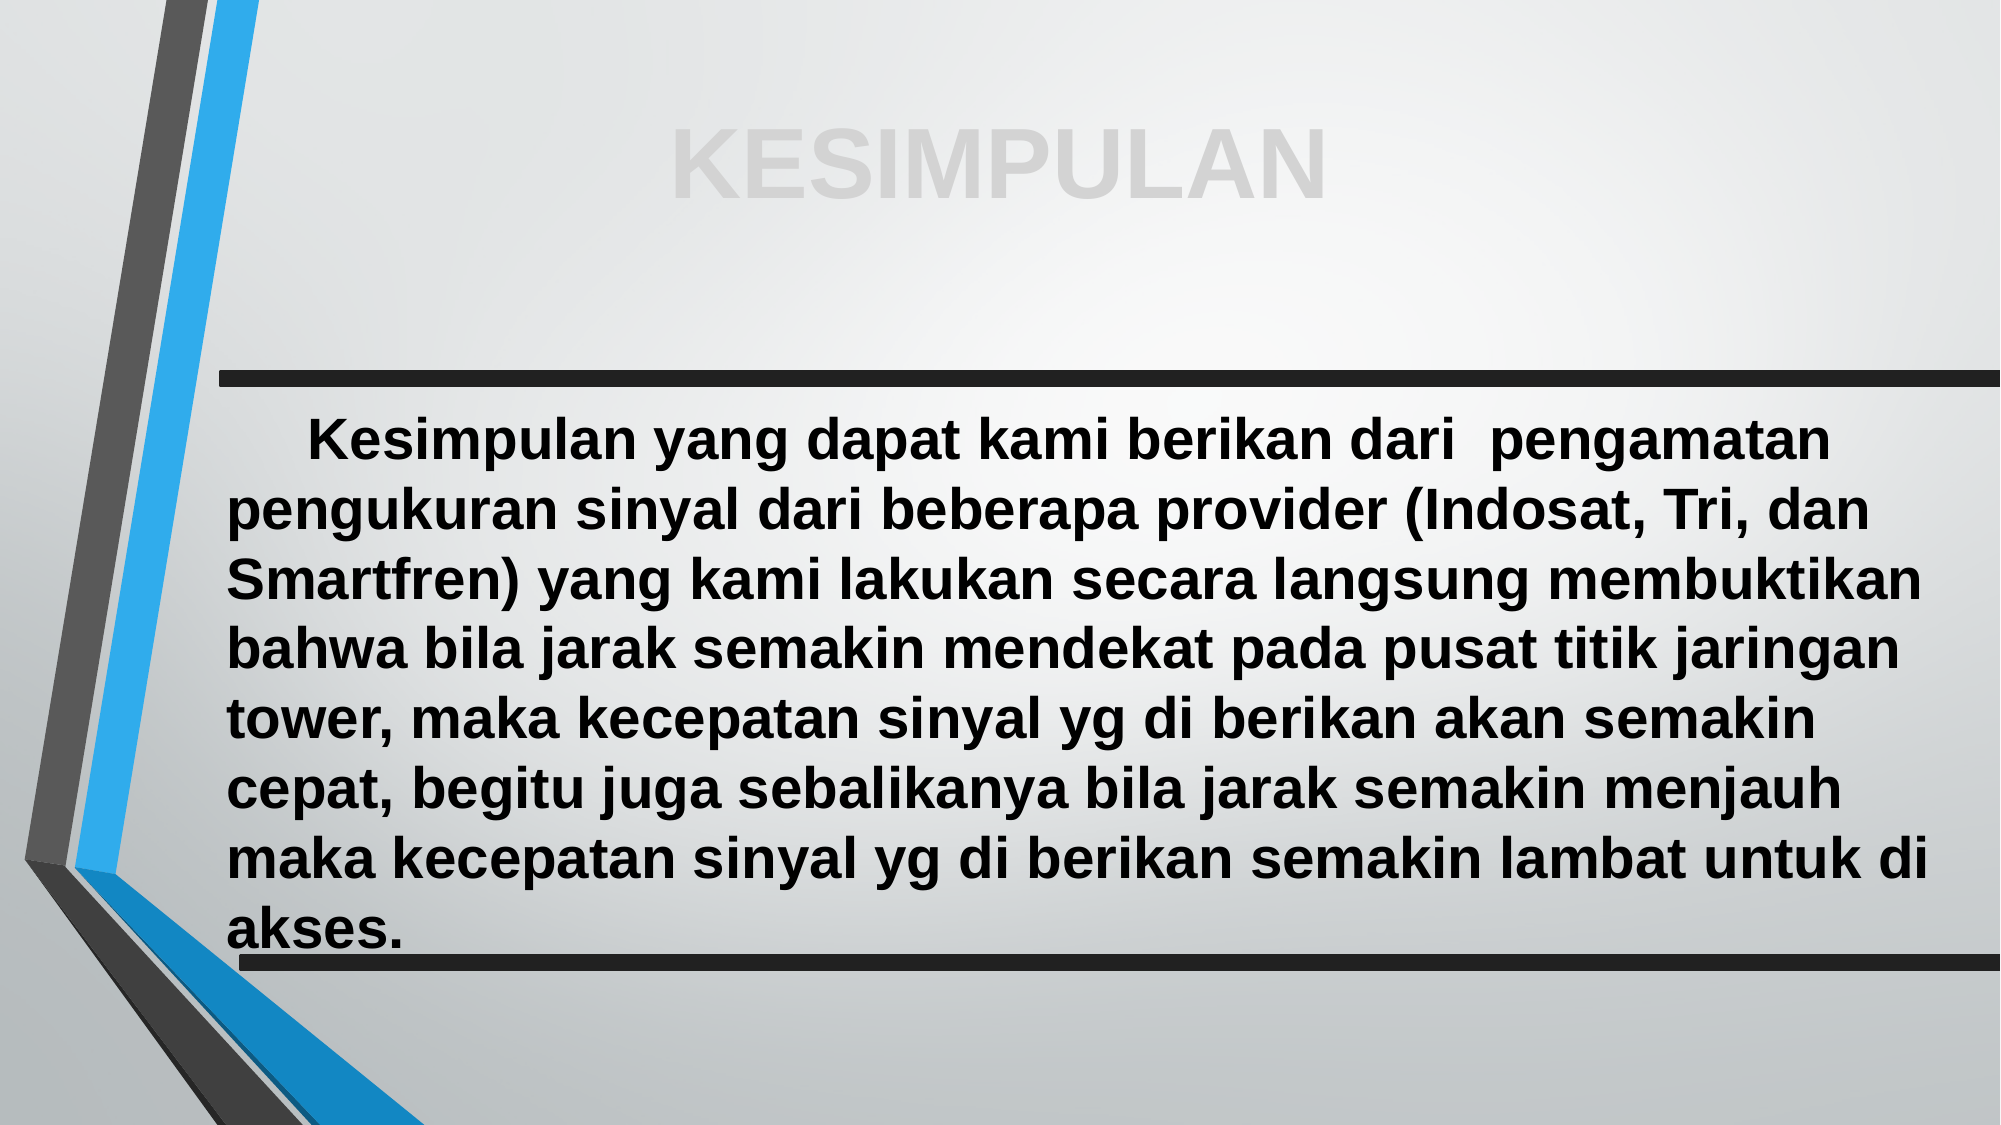

KESIMPULAN
     Kesimpulan yang dapat kami berikan dari  pengamatan pengukuran sinyal dari beberapa provider (Indosat, Tri, dan Smartfren) yang kami lakukan secara langsung membuktikan bahwa bila jarak semakin mendekat pada pusat titik jaringan tower, maka kecepatan sinyal yg di berikan akan semakin cepat, begitu juga sebalikanya bila jarak semakin menjauh maka kecepatan sinyal yg di berikan semakin lambat untuk di akses.